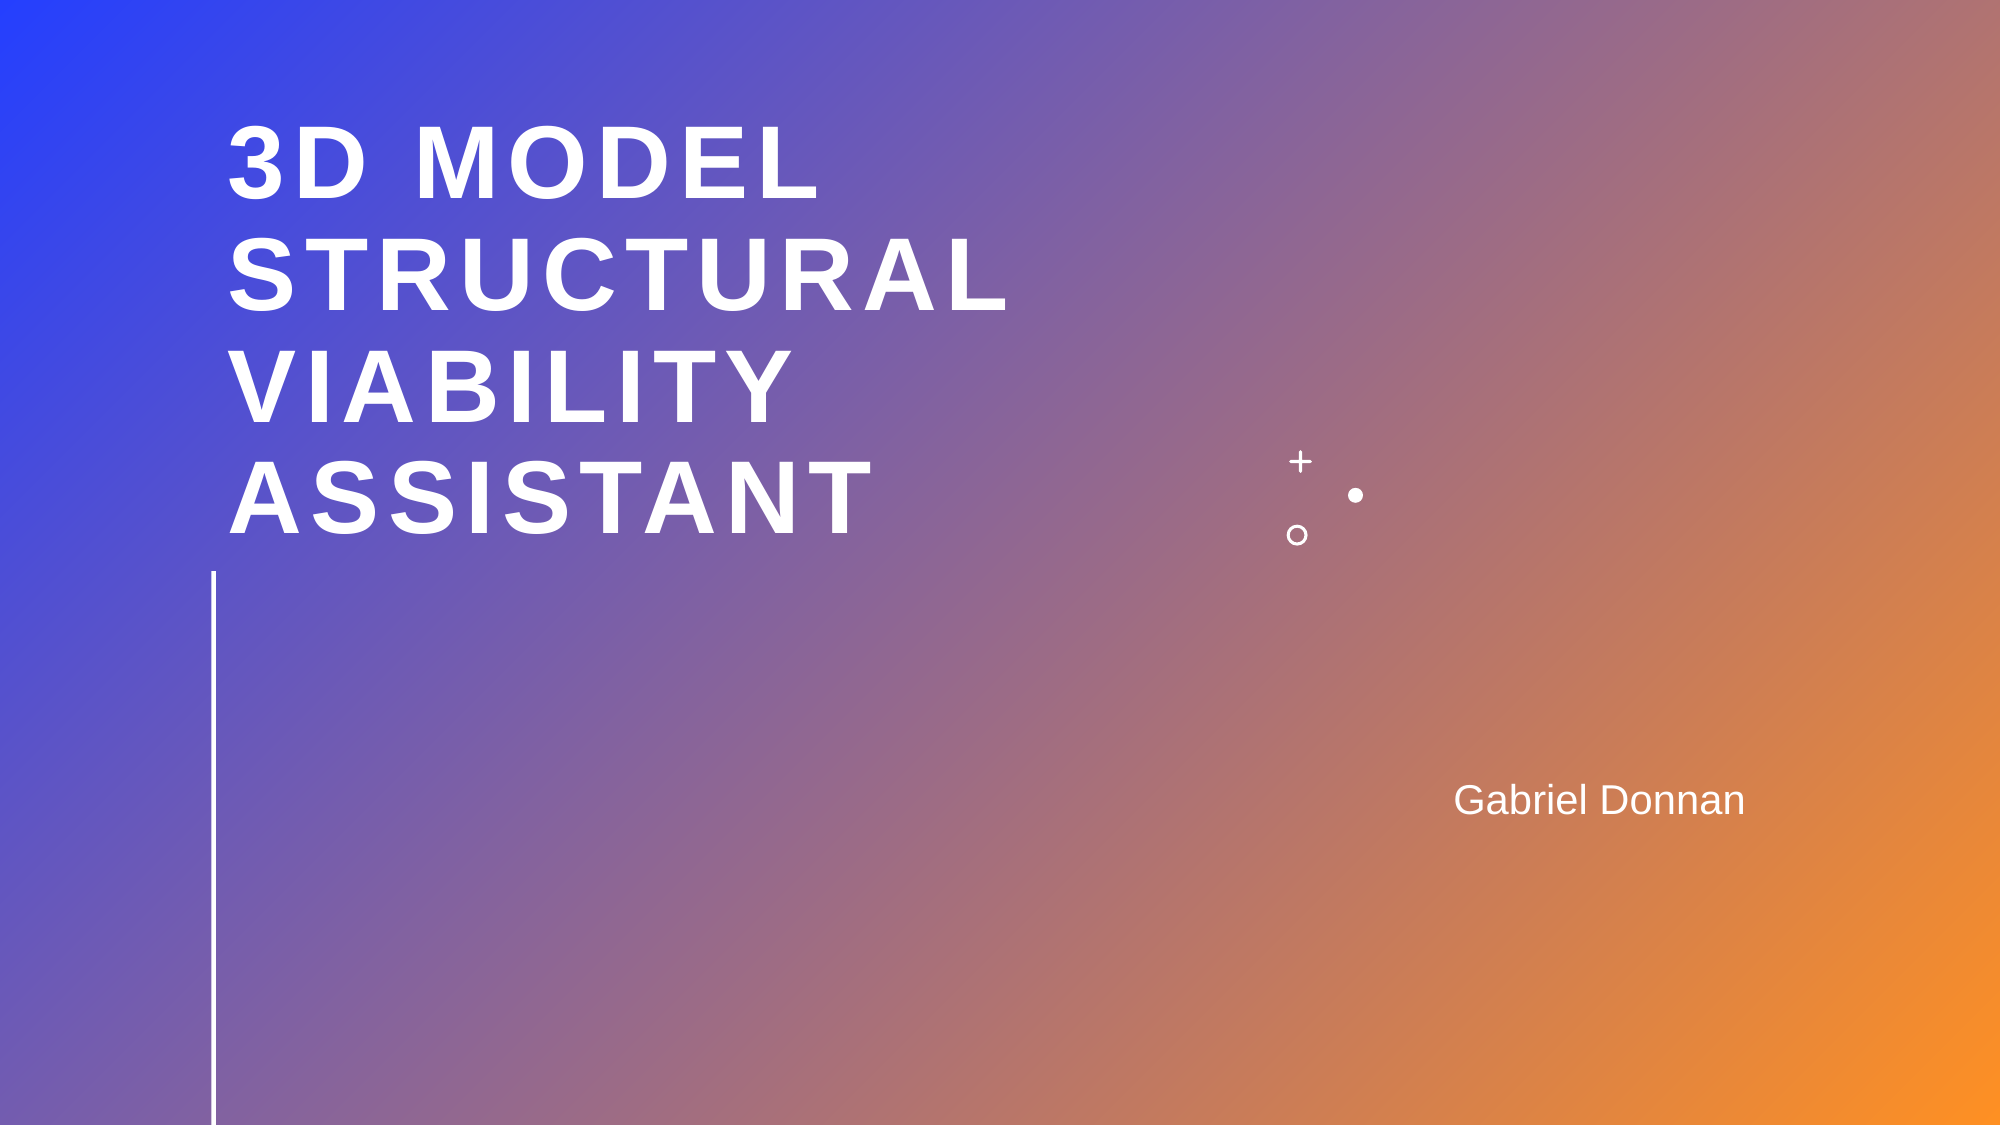

# 3D Model Structural Viability Assistant
Gabriel Donnan